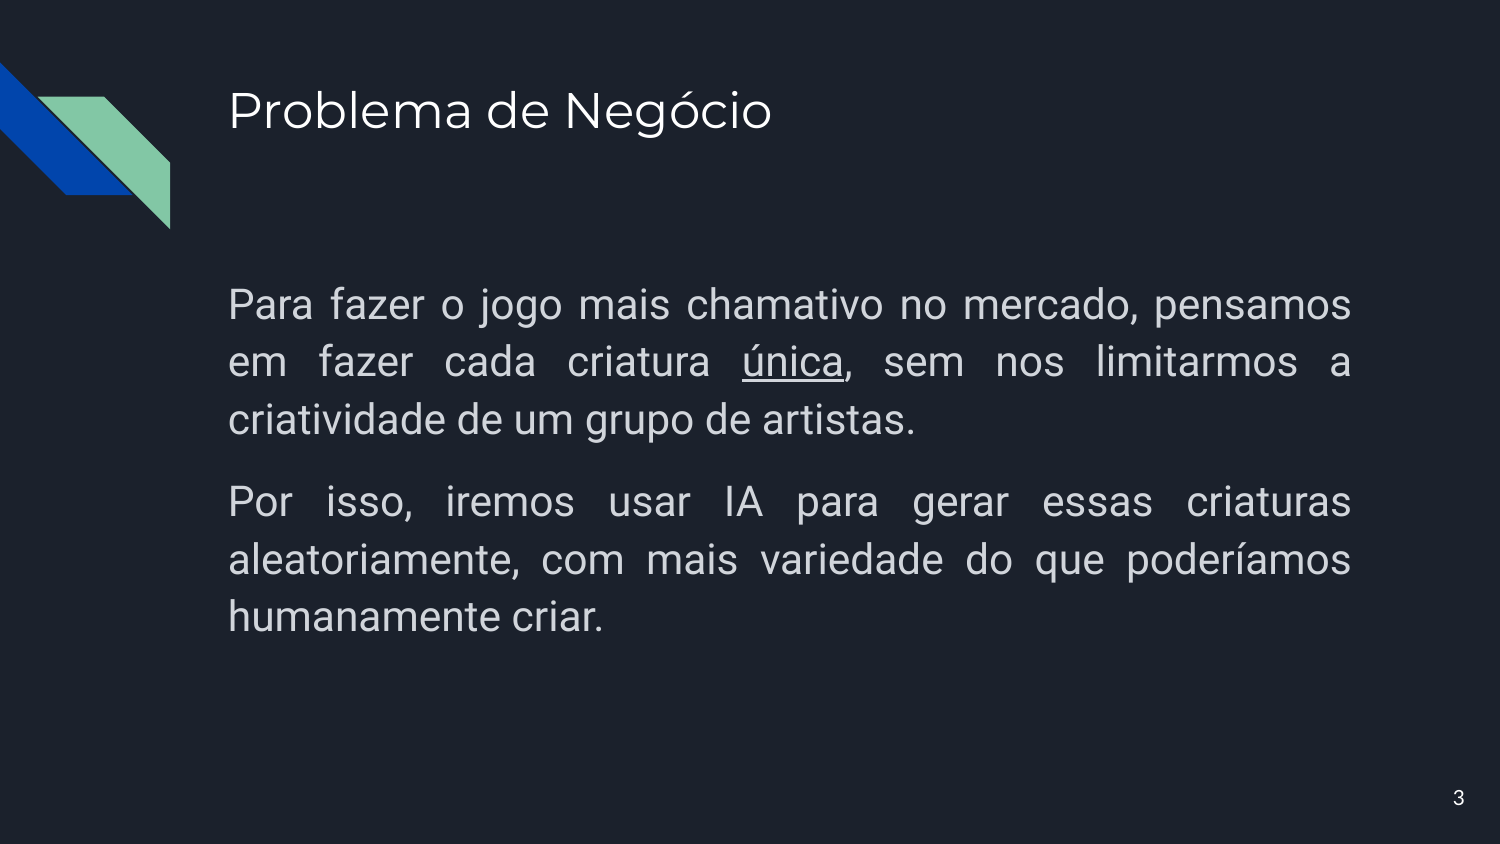

# Problema de Negócio
Para fazer o jogo mais chamativo no mercado, pensamos em fazer cada criatura única, sem nos limitarmos a criatividade de um grupo de artistas.
Por isso, iremos usar IA para gerar essas criaturas aleatoriamente, com mais variedade do que poderíamos humanamente criar.
3